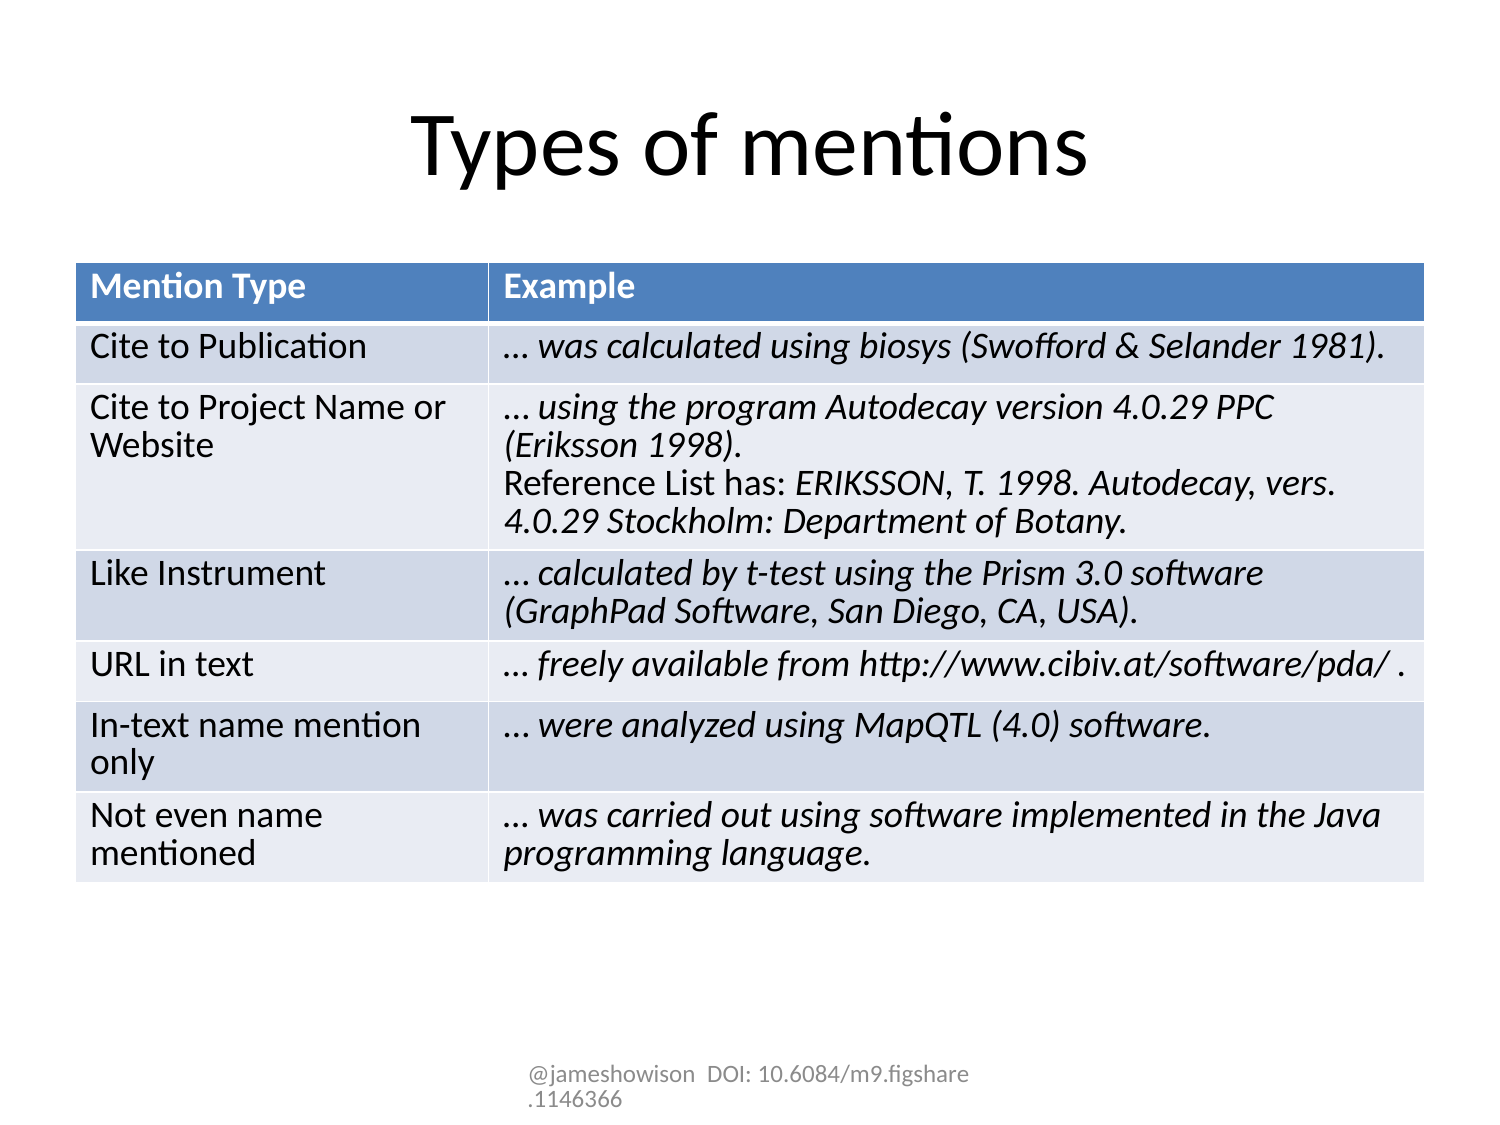

# Types of mentions
| Mention Type | Example |
| --- | --- |
| Cite to Publication | … was calculated using biosys (Swofford & Selander 1981). |
| Cite to Project Name or Website | … using the program Autodecay version 4.0.29 PPC (Eriksson 1998). Reference List has: ERIKSSON, T. 1998. Autodecay, vers. 4.0.29 Stockholm: Department of Botany. |
| Like Instrument | … calculated by t-test using the Prism 3.0 software (GraphPad Software, San Diego, CA, USA). |
| URL in text | … freely available from http://www.cibiv.at/software/pda/ . |
| In-text name mention only | … were analyzed using MapQTL (4.0) software. |
| Not even name mentioned | … was carried out using software implemented in the Java programming language. |
@jameshowison  DOI: 10.6084/m9.figshare.1146366